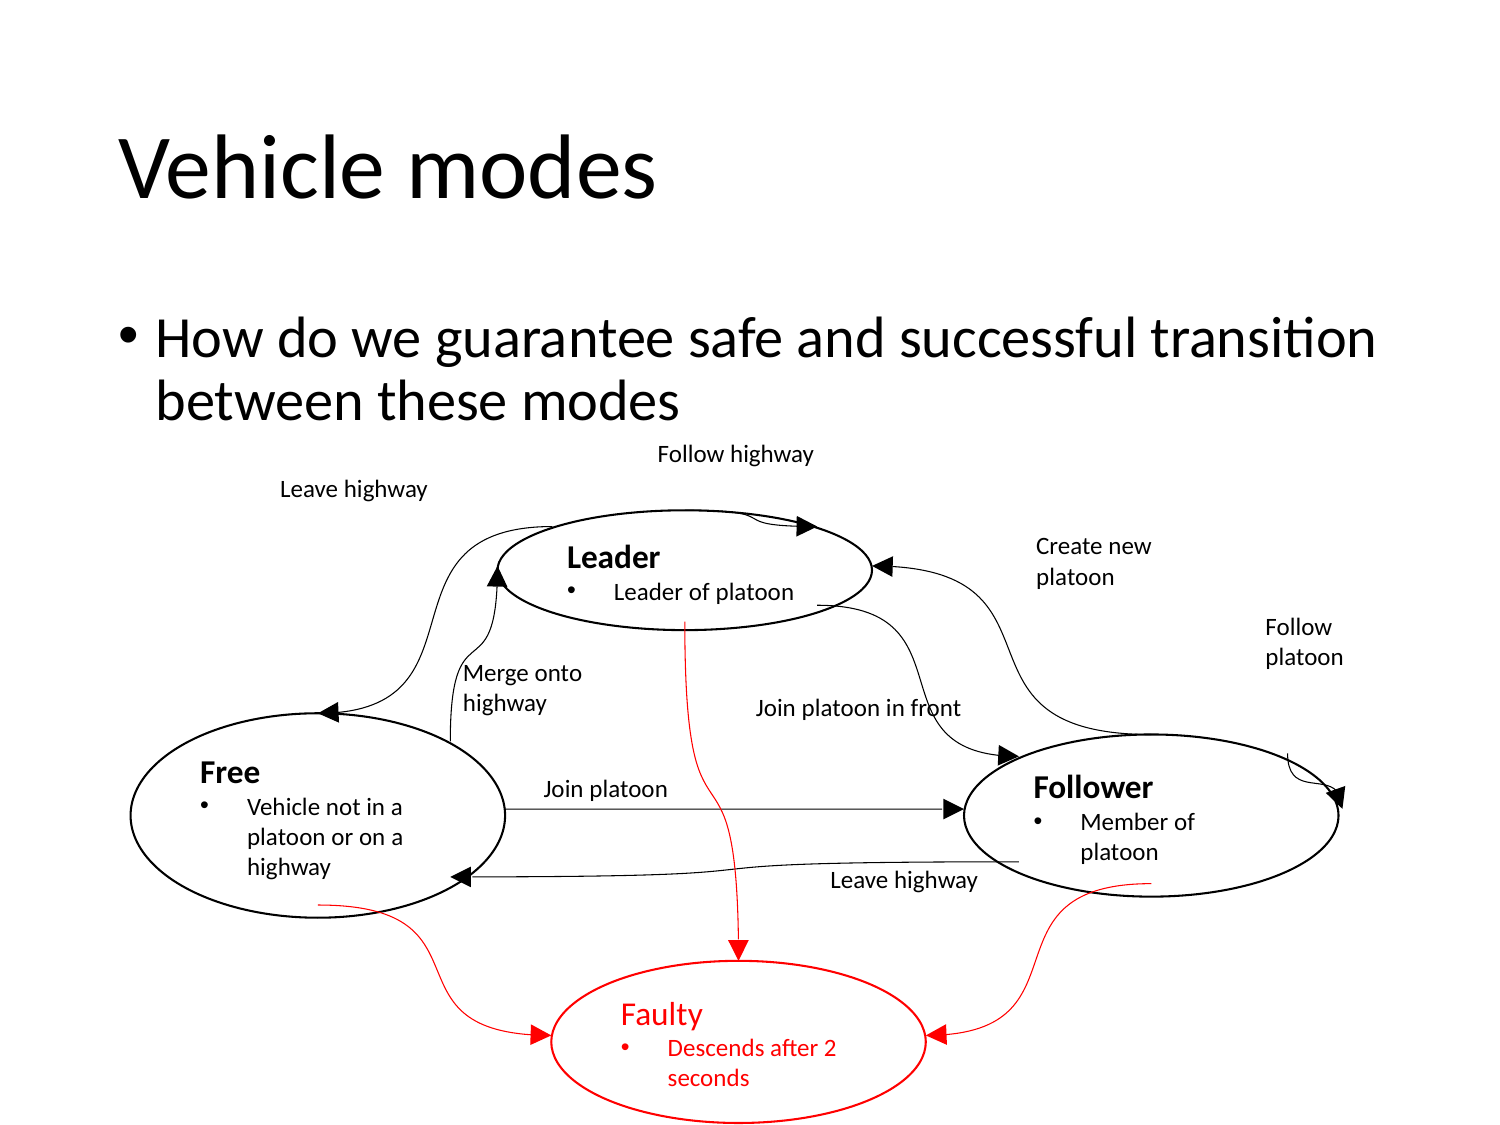

# Vehicle modes
How do we guarantee safe and successful transition between these modes
Follow highway
Leave highway
Leader
Leader of platoon
Create new platoon
Follow platoon
Merge onto highway
Join platoon in front
Free
Vehicle not in a platoon or on a highway
Follower
Member of platoon
Join platoon
Leave highway
Faulty
Descends after 2 seconds